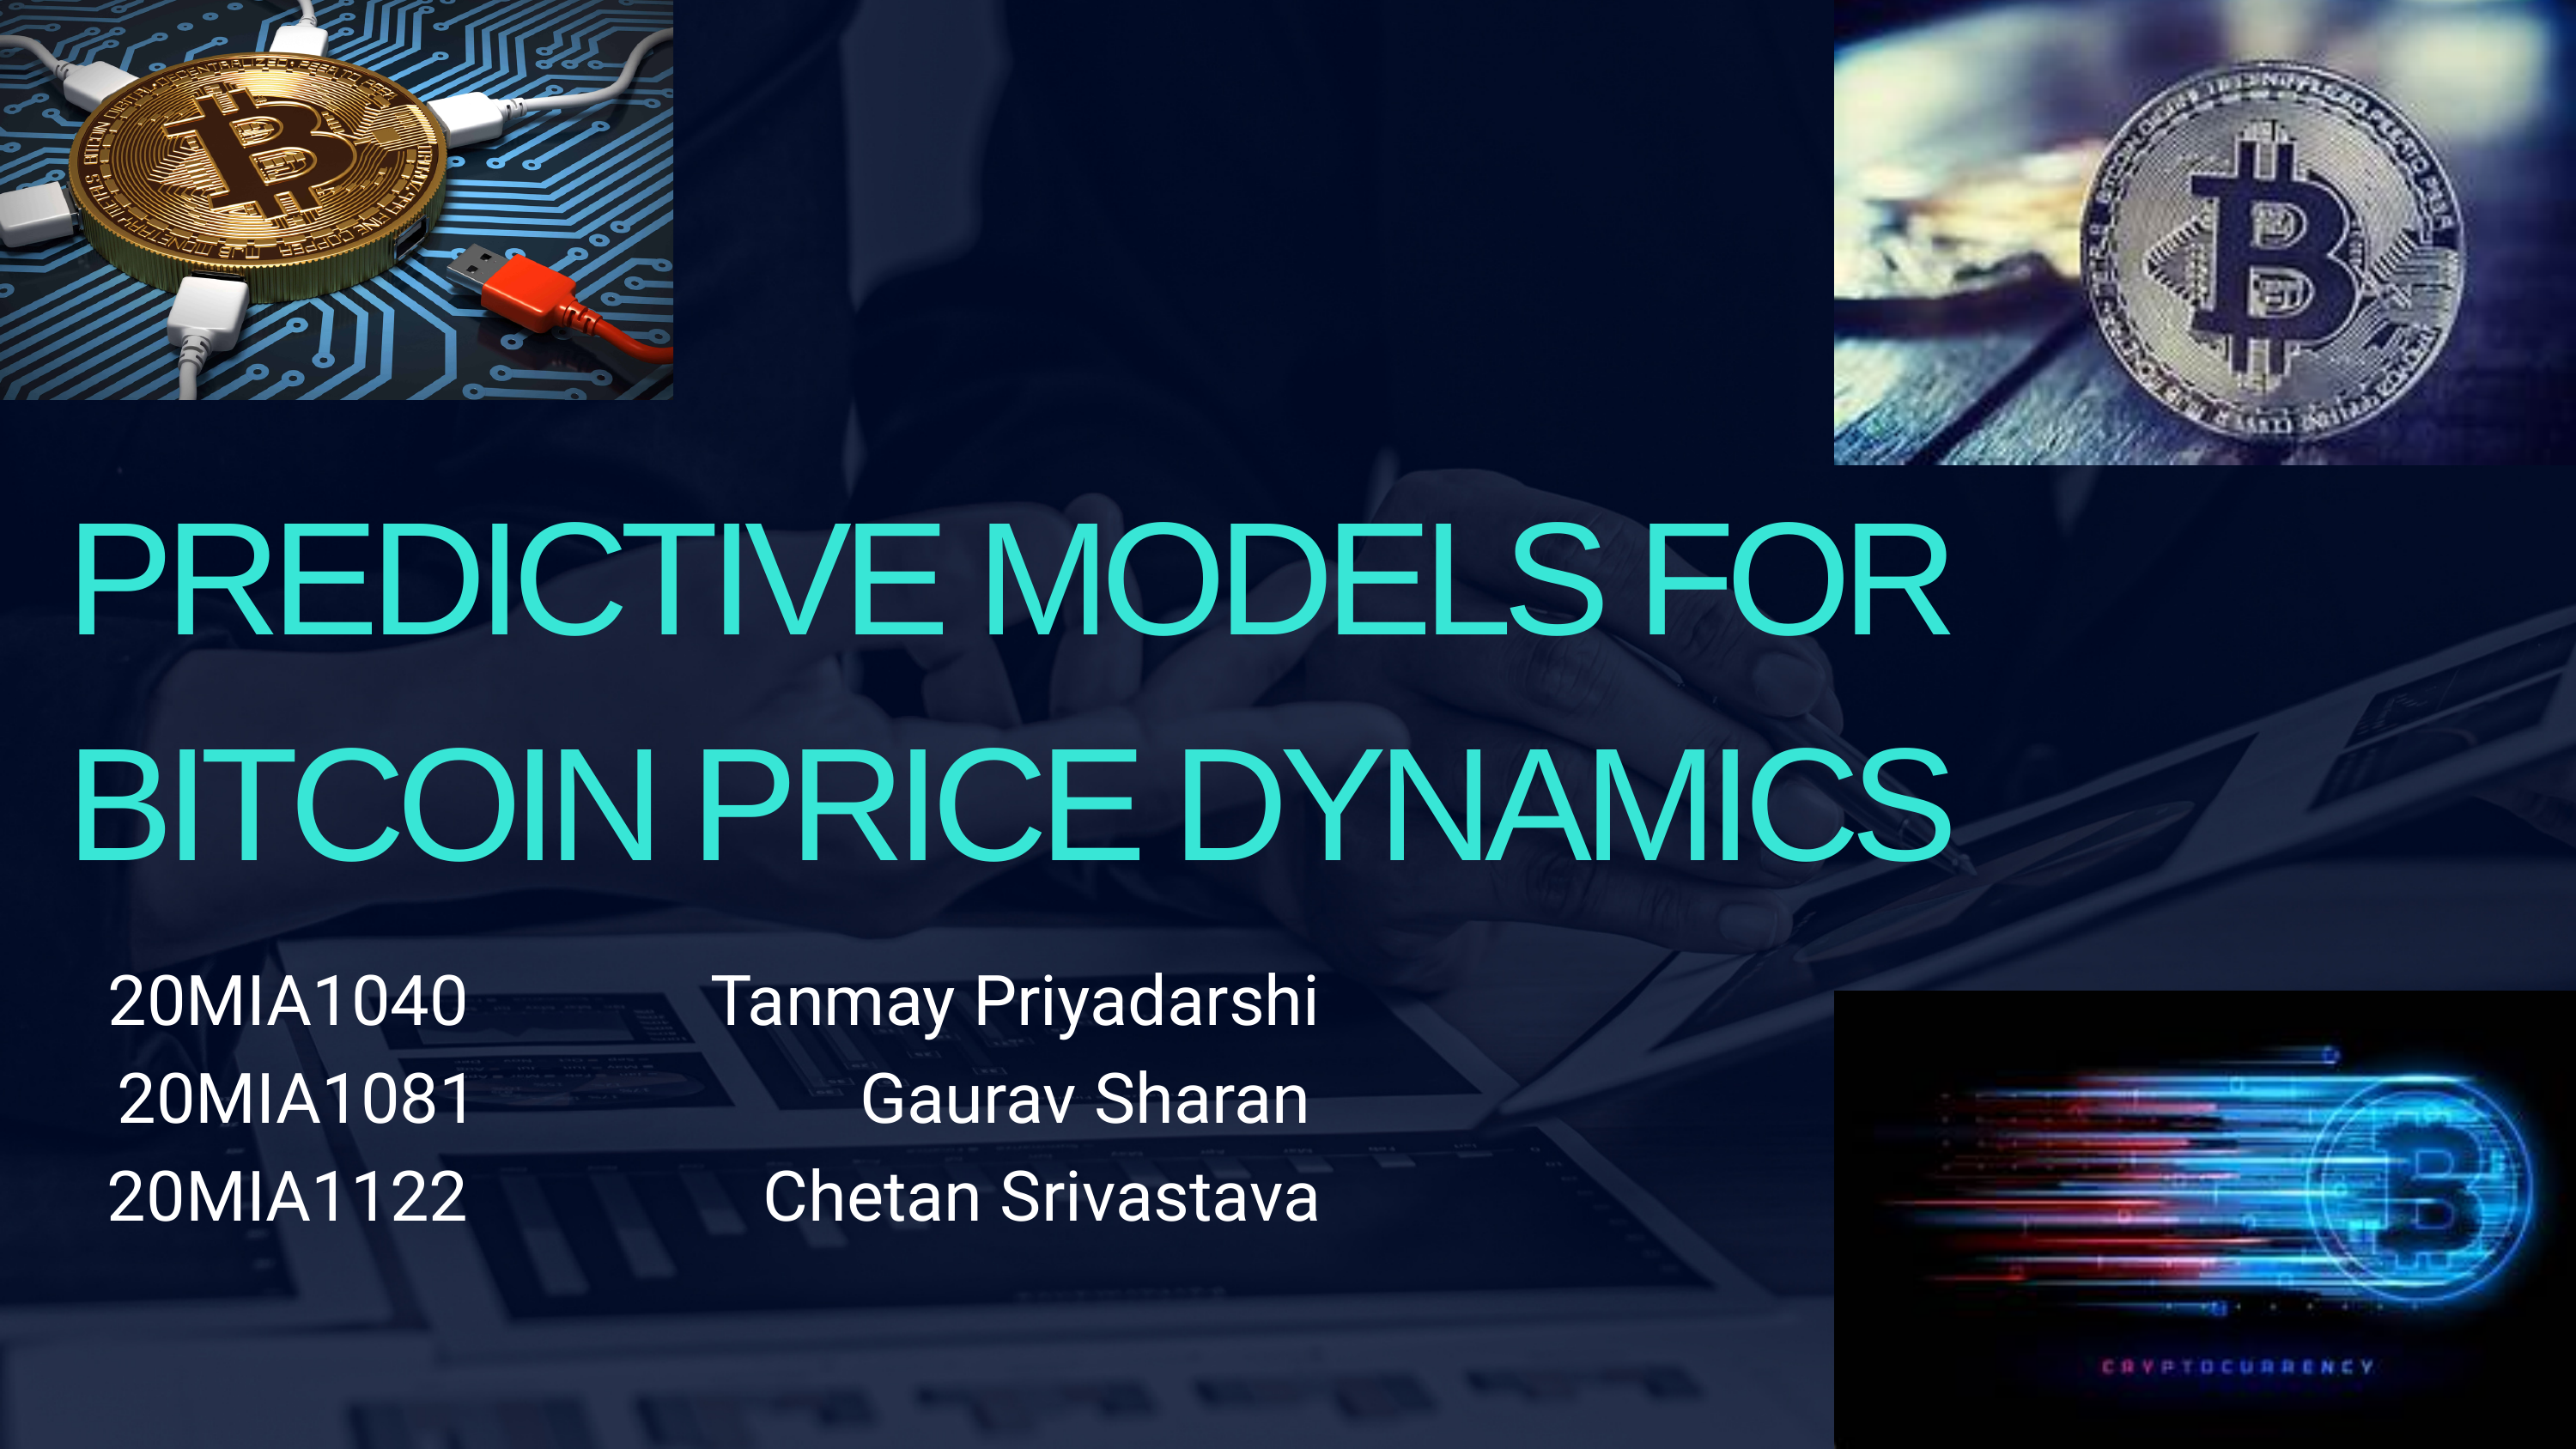

PREDICTIVE MODELS FOR BITCOIN PRICE DYNAMICS

20MIA1040              Tanmay Priyadarshi
20MIA1081                      Gaurav Sharan
20MIA1122                 Chetan Srivastava